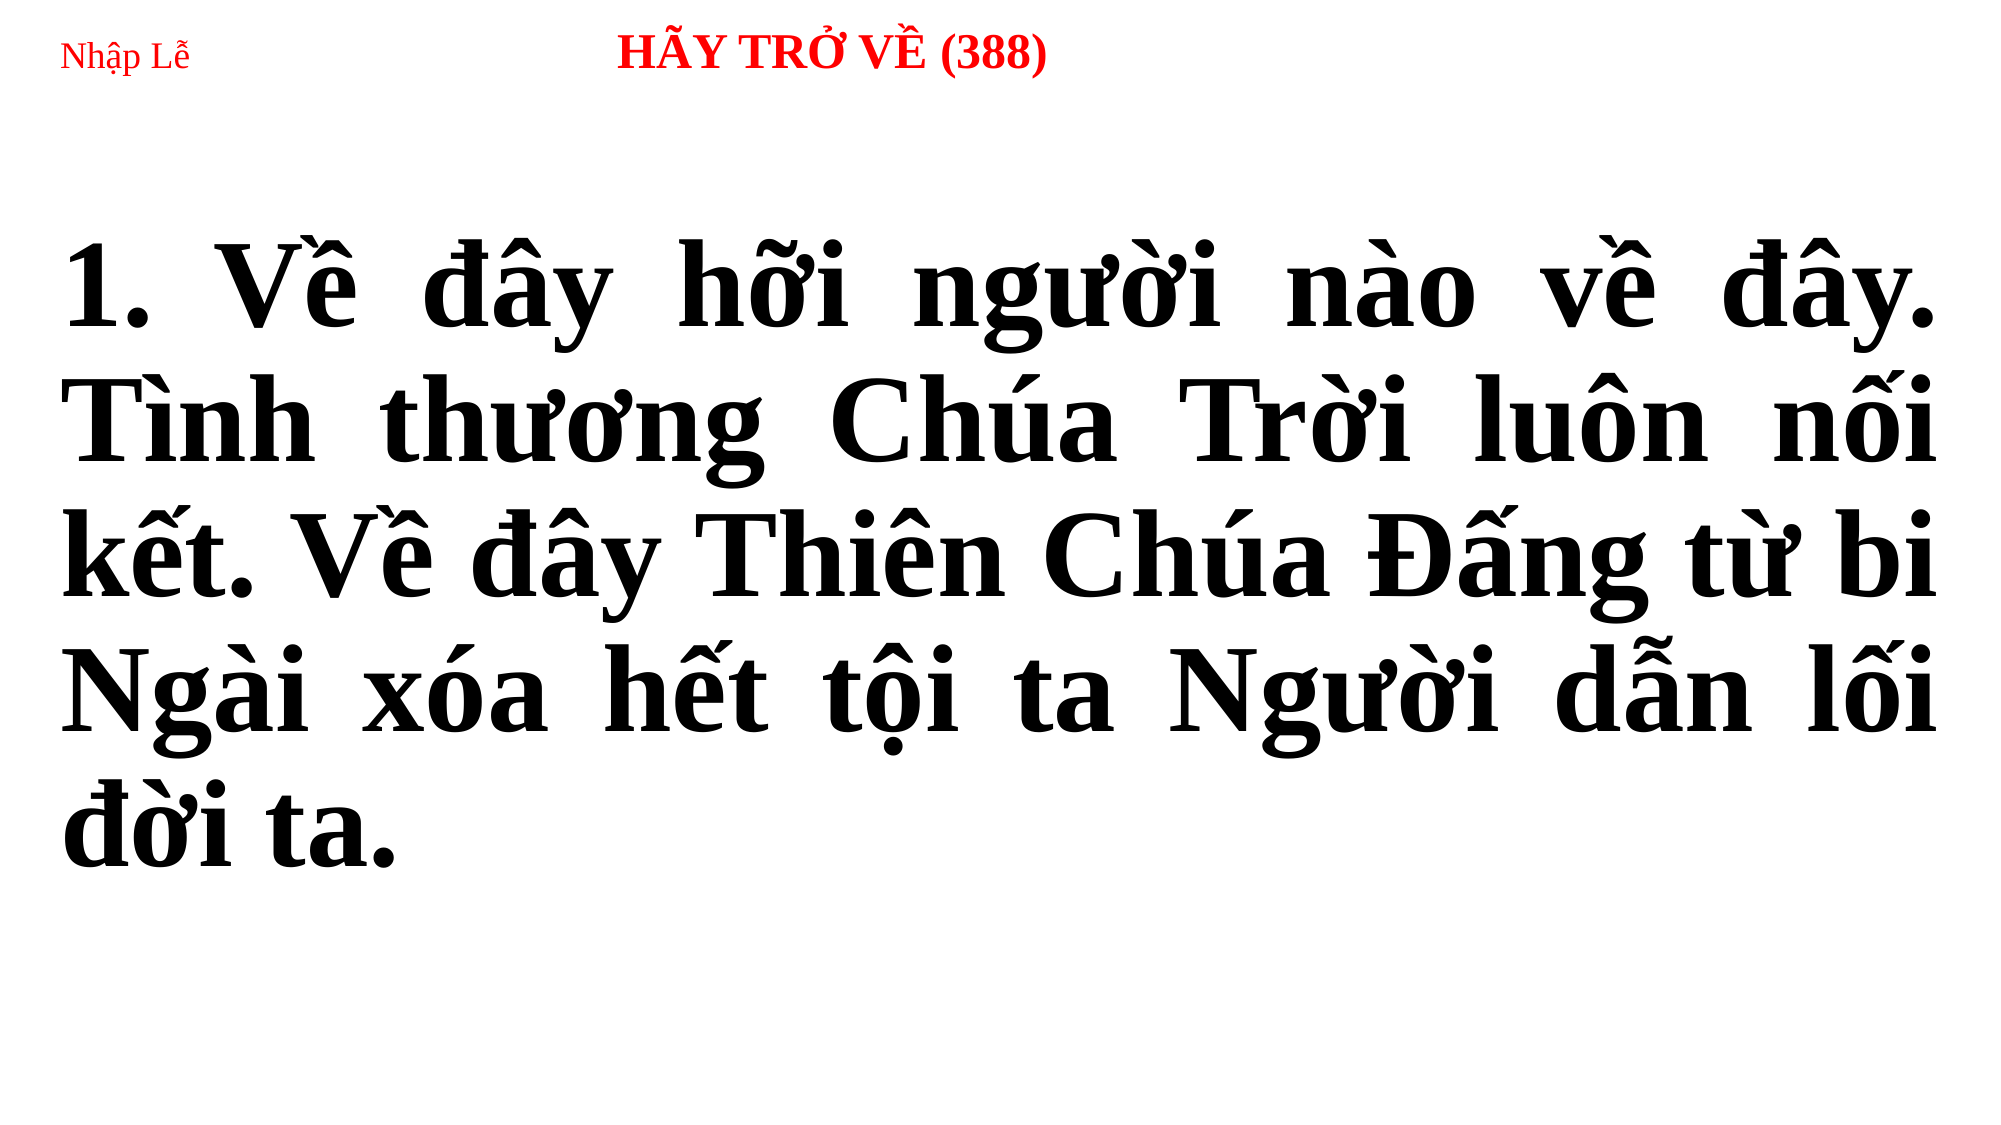

# Nhập Lễ                                             HÃY TRỞ VỀ (388)
1. Về đây hỡi người nào về đây. Tình thương Chúa Trời luôn nối kết. Về đây Thiên Chúa Đấng từ bi Ngài xóa hết tội ta Người dẫn lối đời ta.